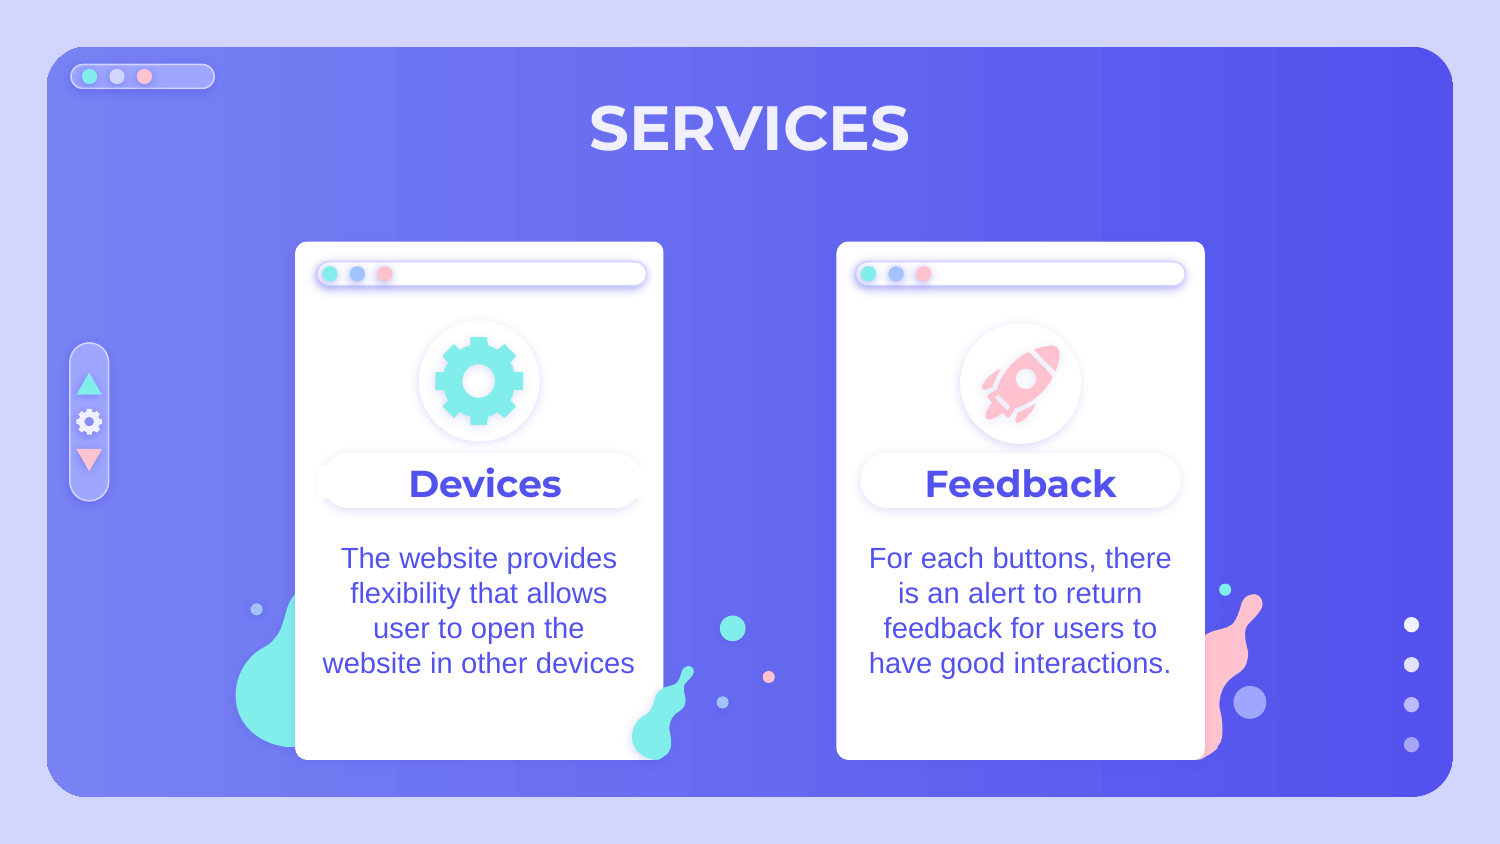

# SERVICES

Devices
Feedback
The website provides flexibility that allows user to open the website in other devices
For each buttons, there is an alert to return feedback for users to have good interactions.